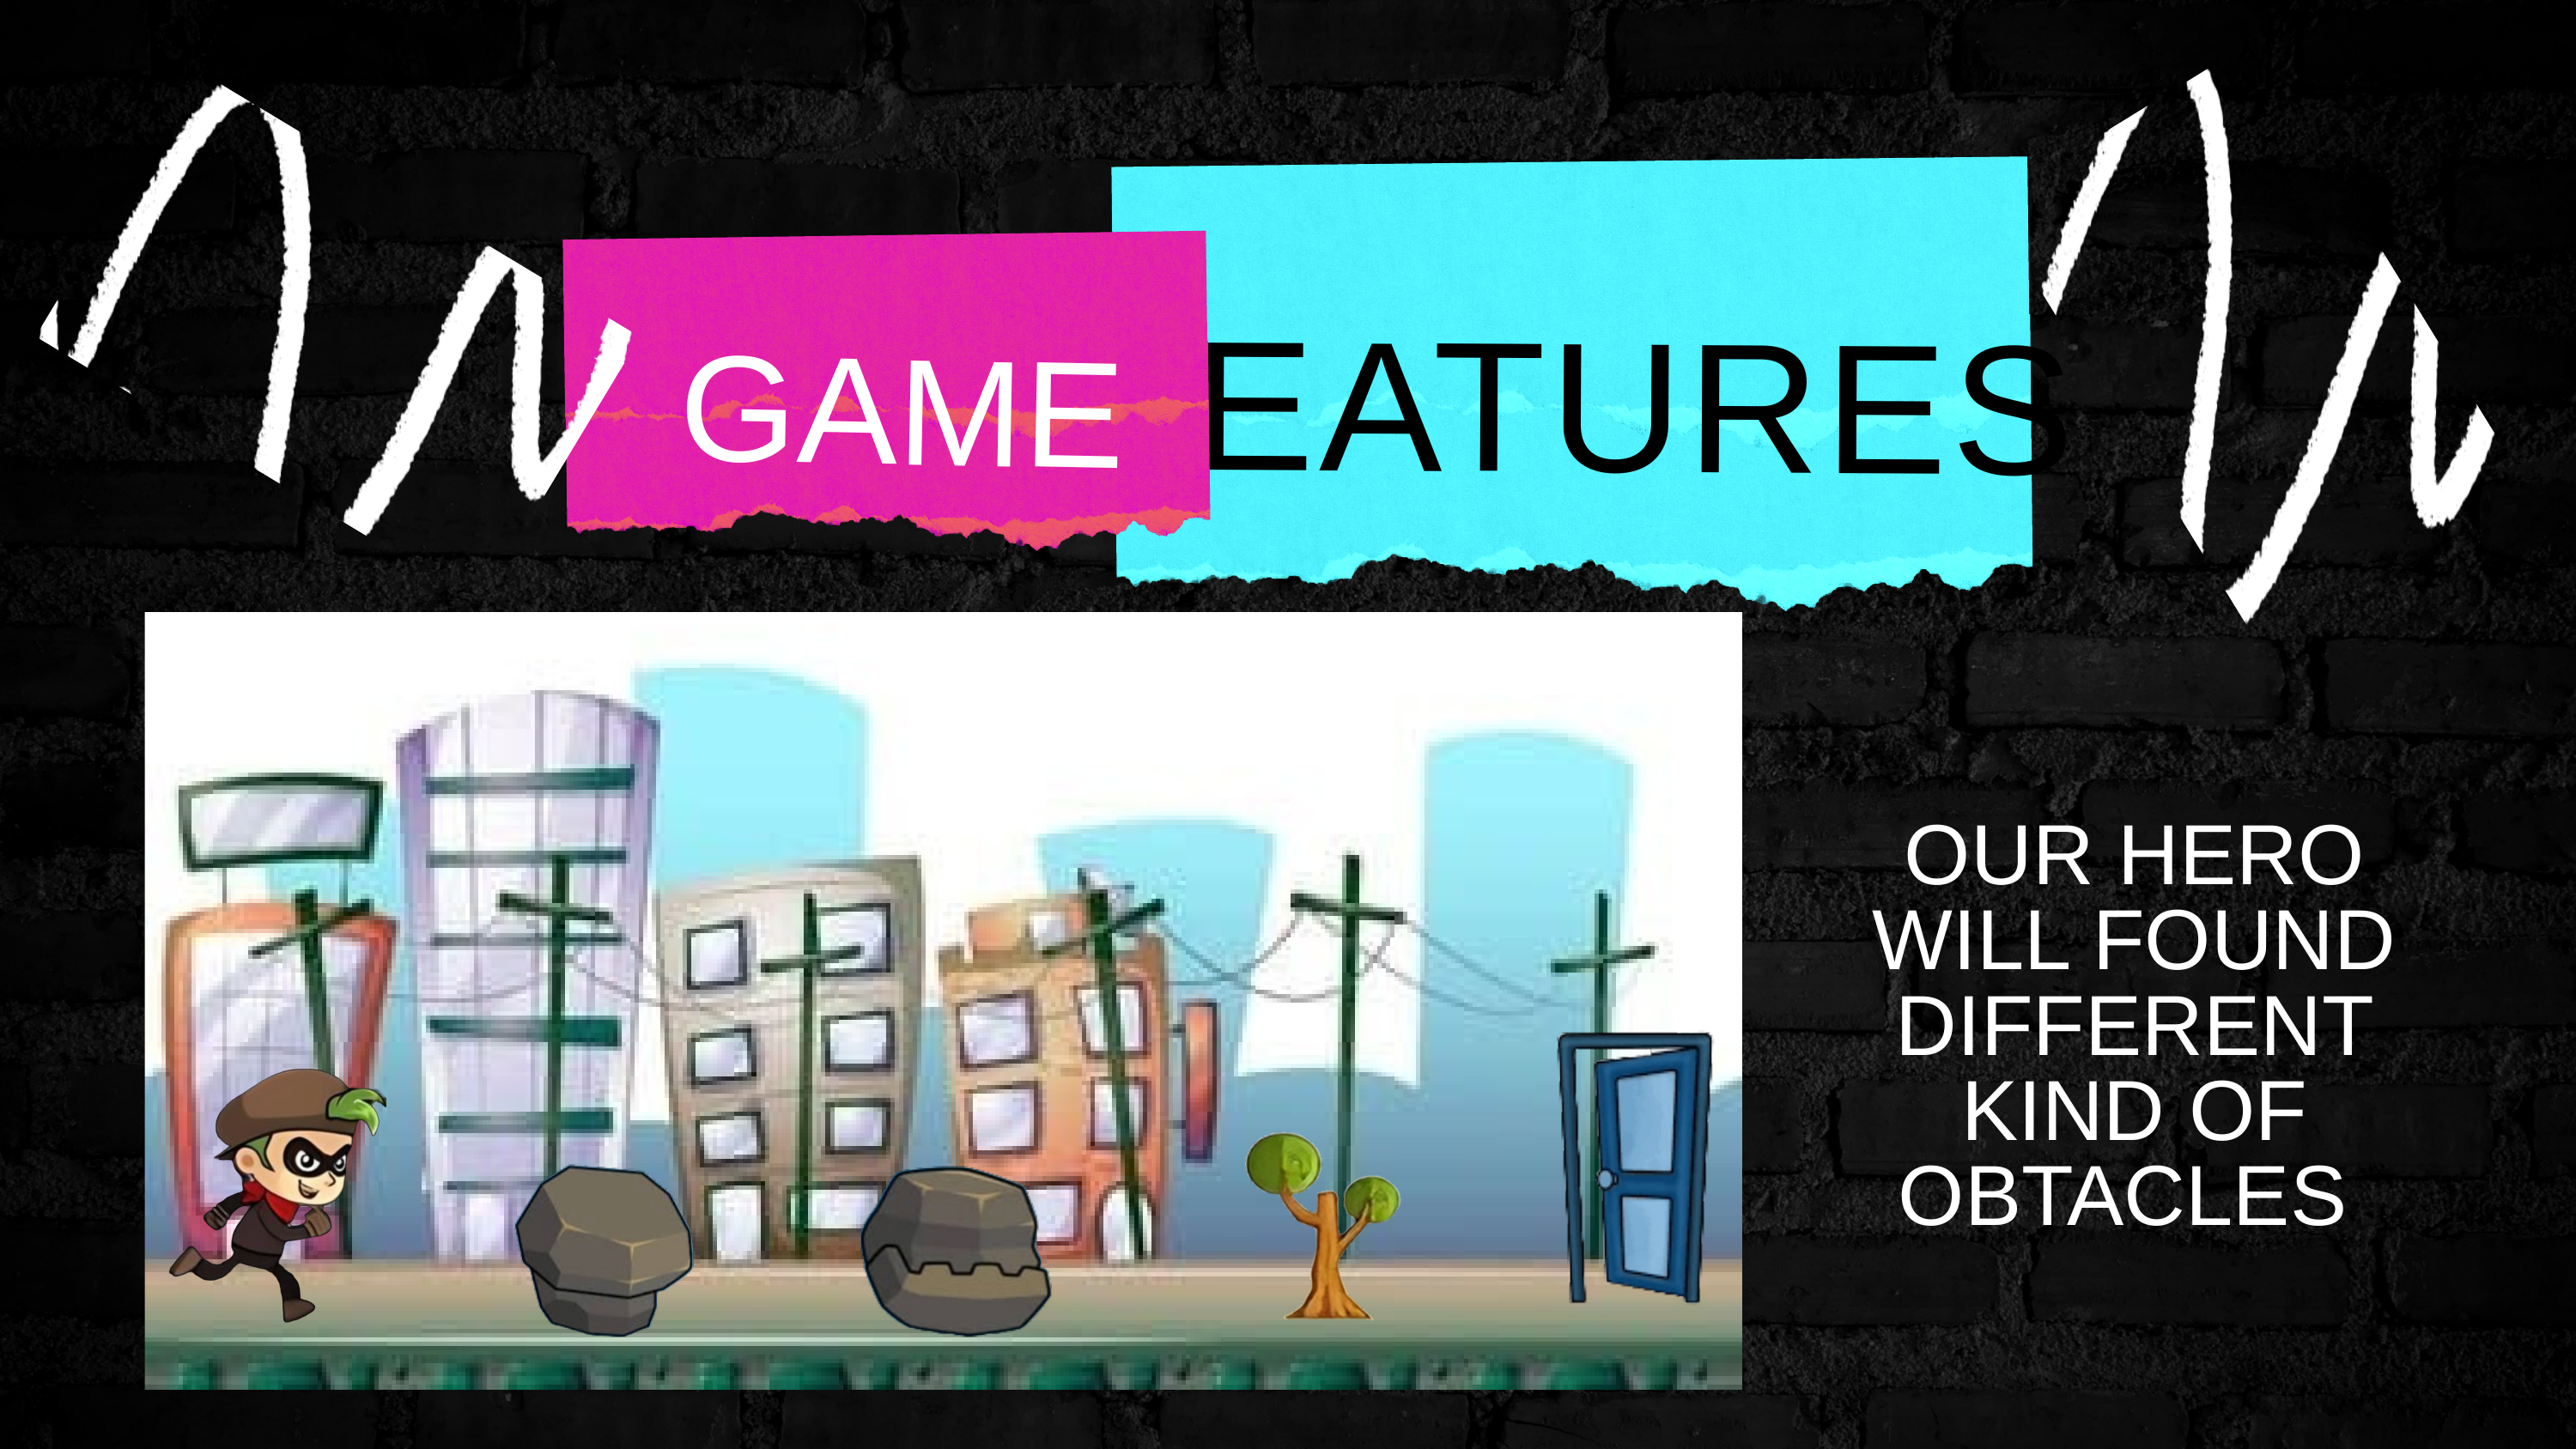

FEATURES
GAME

OUR HERO WILL FOUND DIFFERENT KIND OF OBTACLES